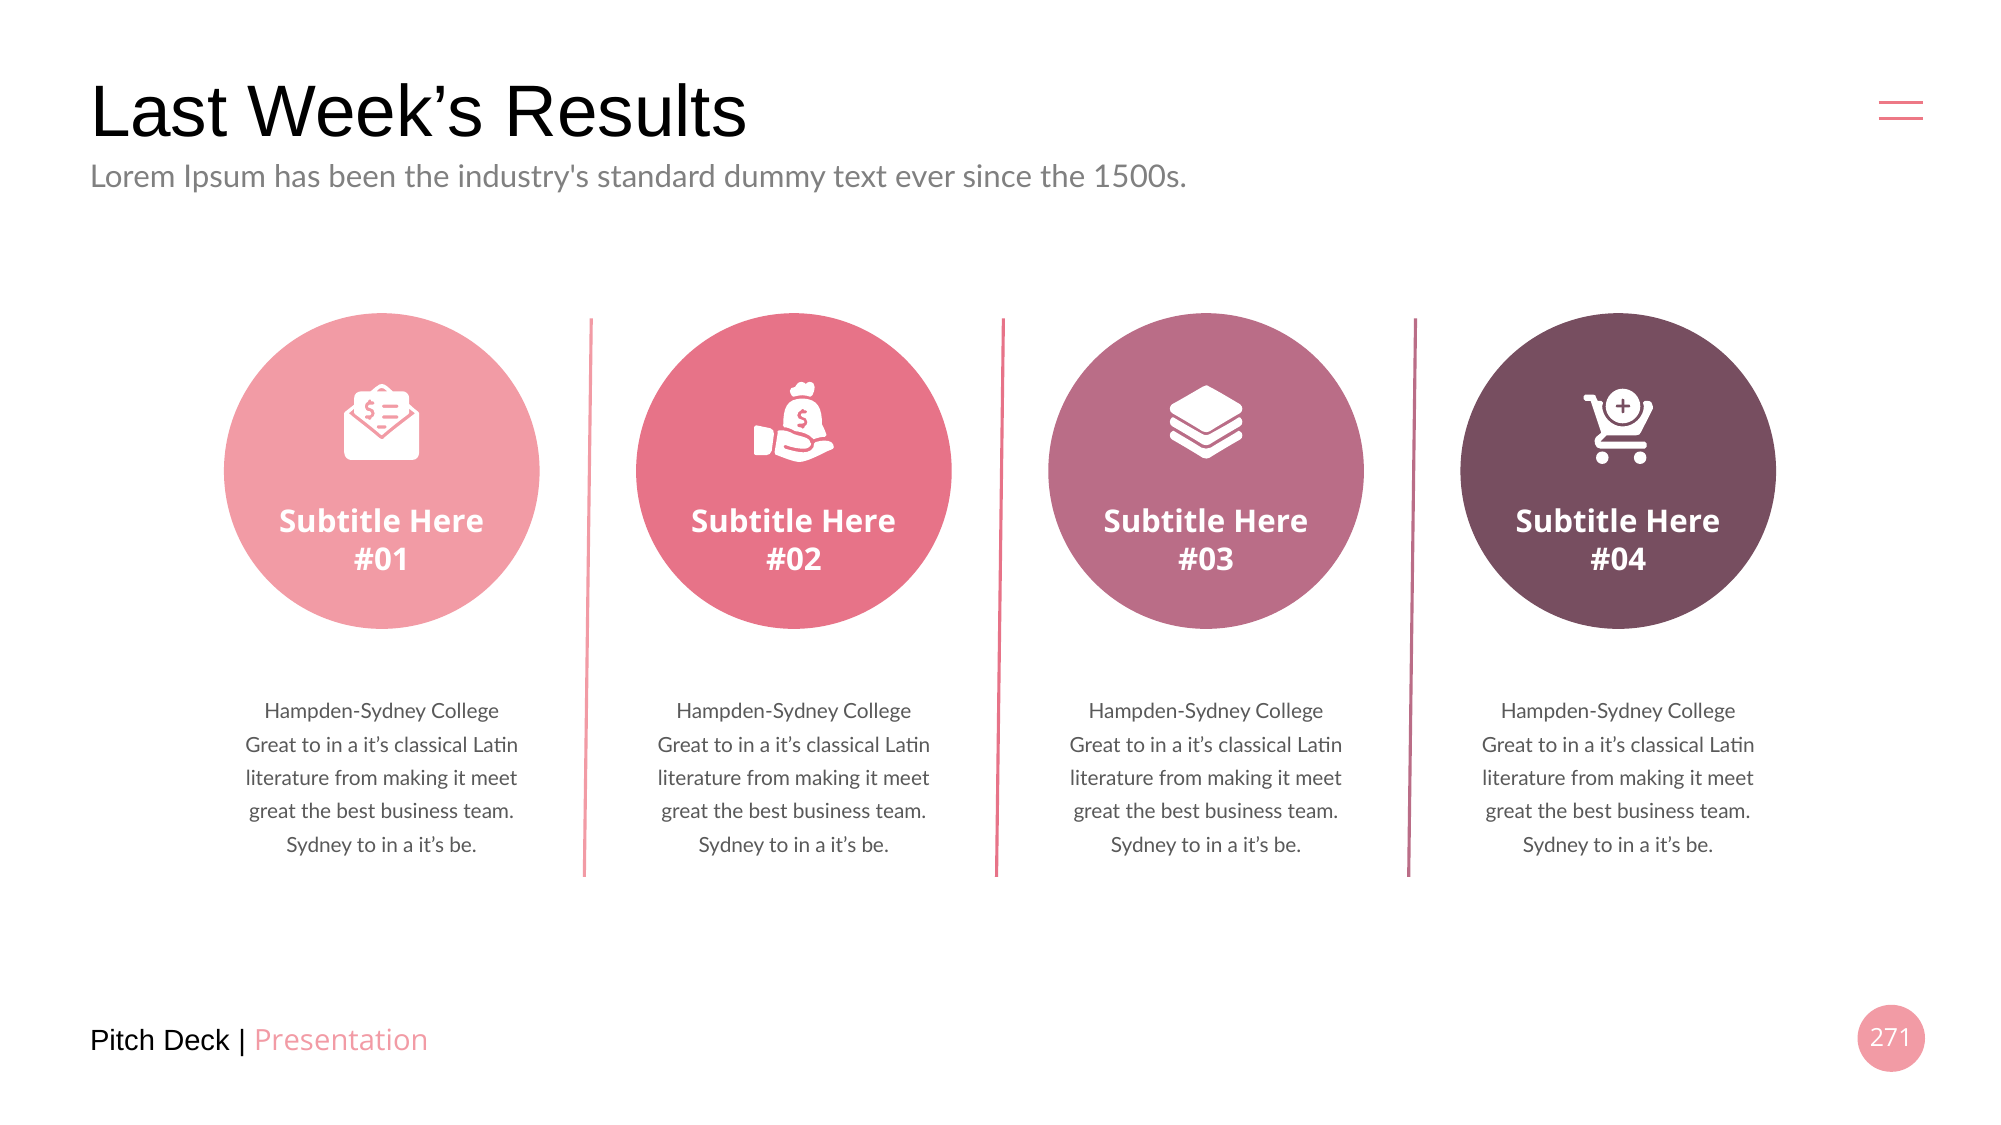

# Last Week’s Results
Lorem Ipsum has been the industry's standard dummy text ever since the 1500s.

Subtitle Here
#01
Subtitle Here
#02
Subtitle Here
#03
Subtitle Here
#04
Hampden-Sydney College
Great to in a it’s classical Latin literature from making it meet great the best business team. Sydney to in a it’s be.
Hampden-Sydney College
Great to in a it’s classical Latin literature from making it meet great the best business team. Sydney to in a it’s be.
Hampden-Sydney College
Great to in a it’s classical Latin literature from making it meet great the best business team. Sydney to in a it’s be.
Hampden-Sydney College
Great to in a it’s classical Latin literature from making it meet great the best business team. Sydney to in a it’s be.
Pitch Deck | Presentation
271